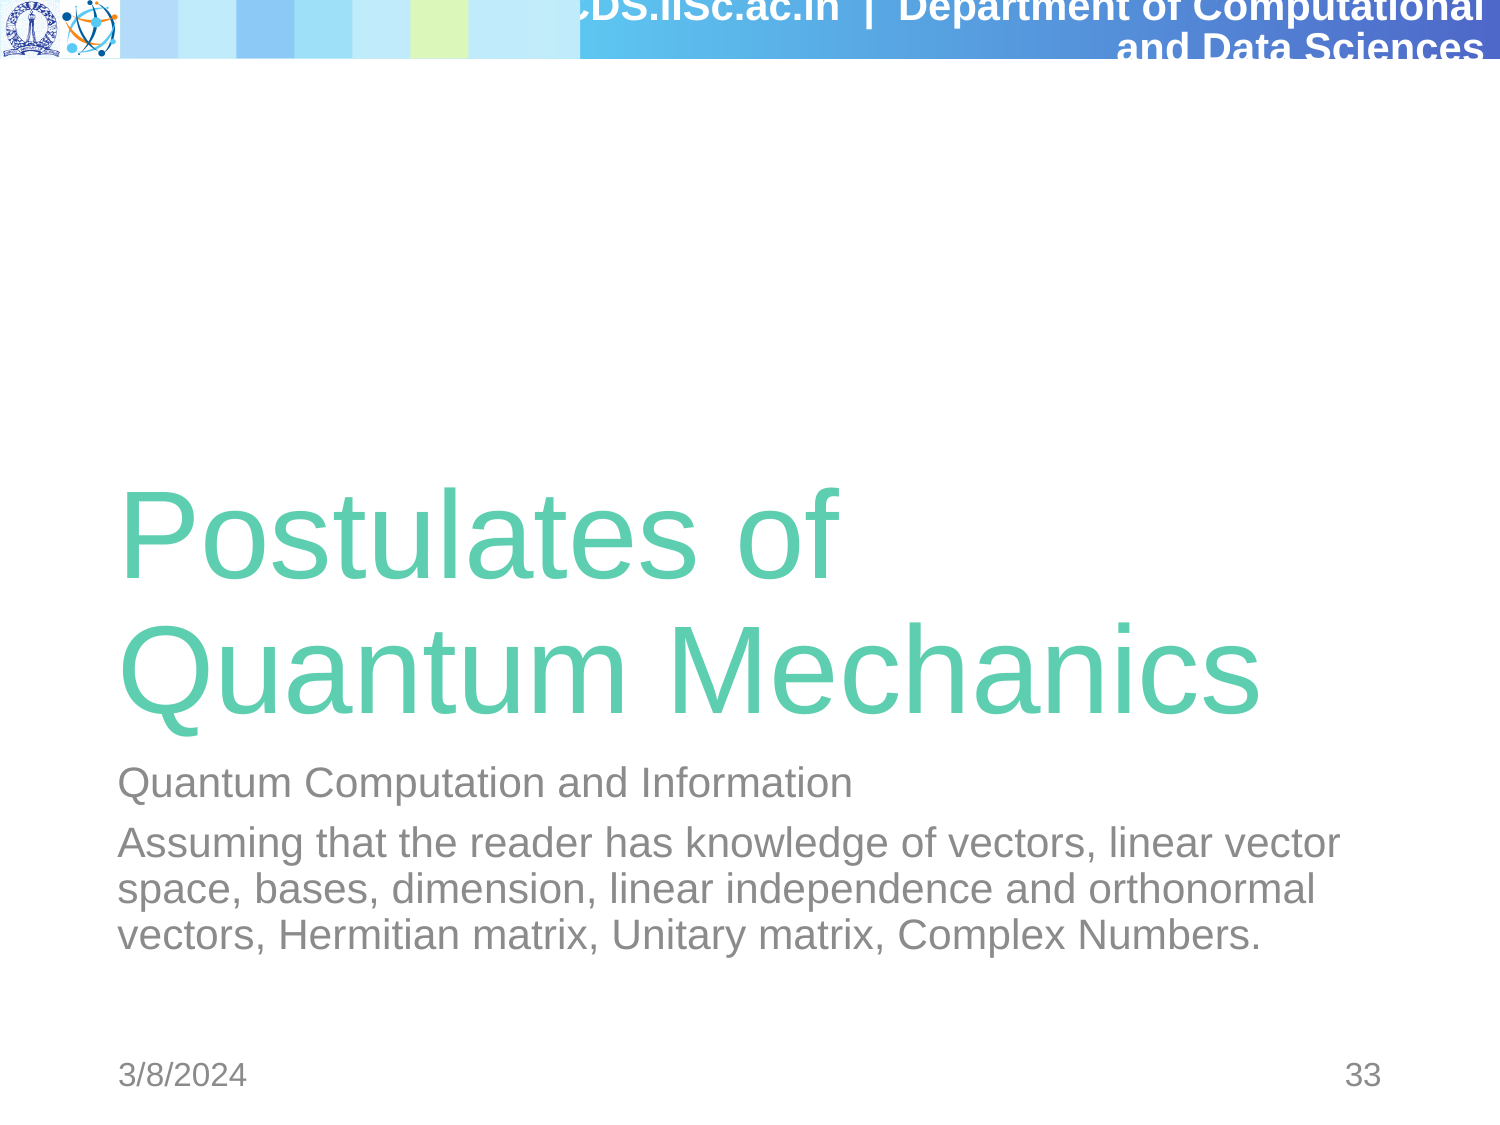

# Postulates of Quantum Mechanics
Quantum Computation and Information
Assuming that the reader has knowledge of vectors, linear vector space, bases, dimension, linear independence and orthonormal vectors, Hermitian matrix, Unitary matrix, Complex Numbers.
3/8/2024
33